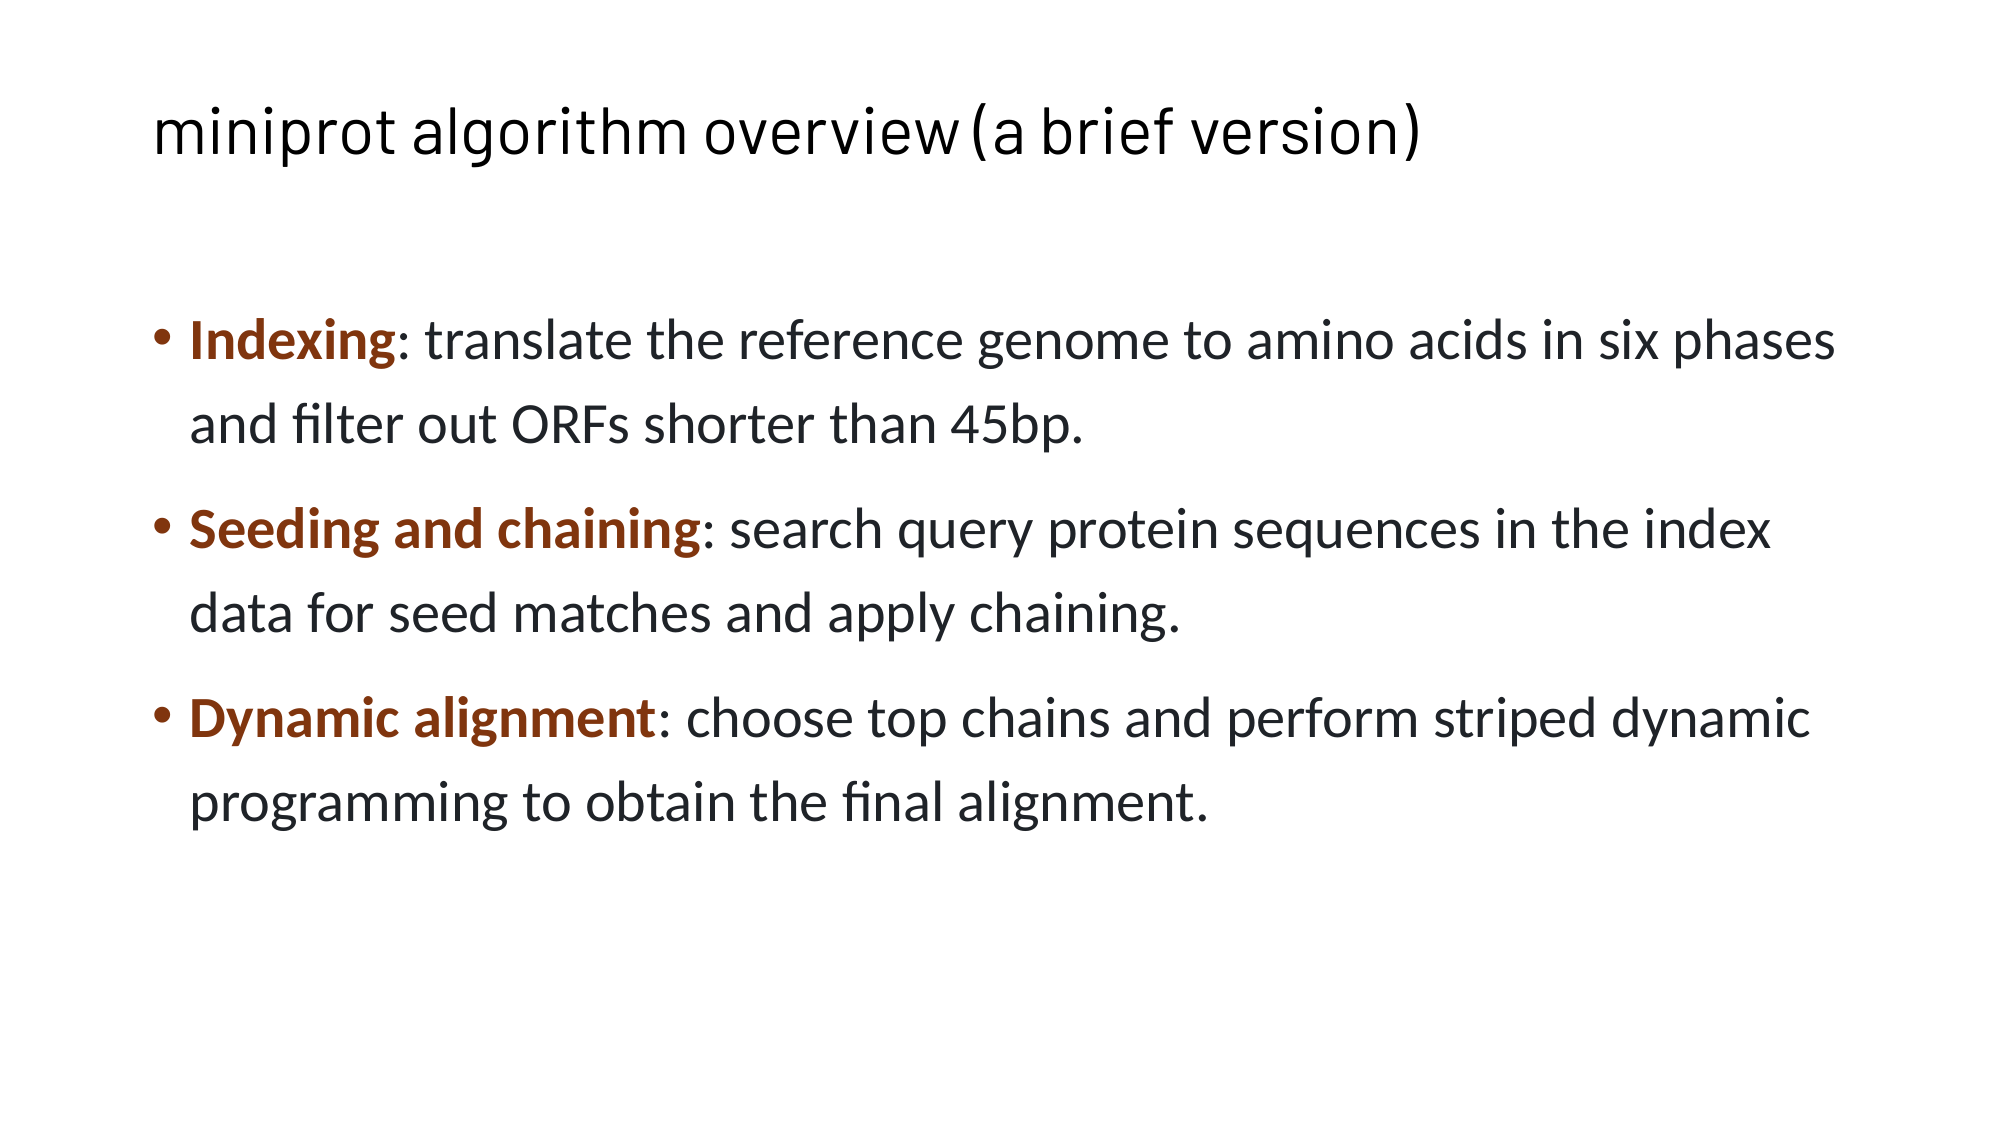

# miniprot algorithm overview (a brief version)
Indexing: translate the reference genome to amino acids in six phases and filter out ORFs shorter than 45bp.
Seeding and chaining: search query protein sequences in the index data for seed matches and apply chaining.
Dynamic alignment: choose top chains and perform striped dynamic programming to obtain the final alignment.